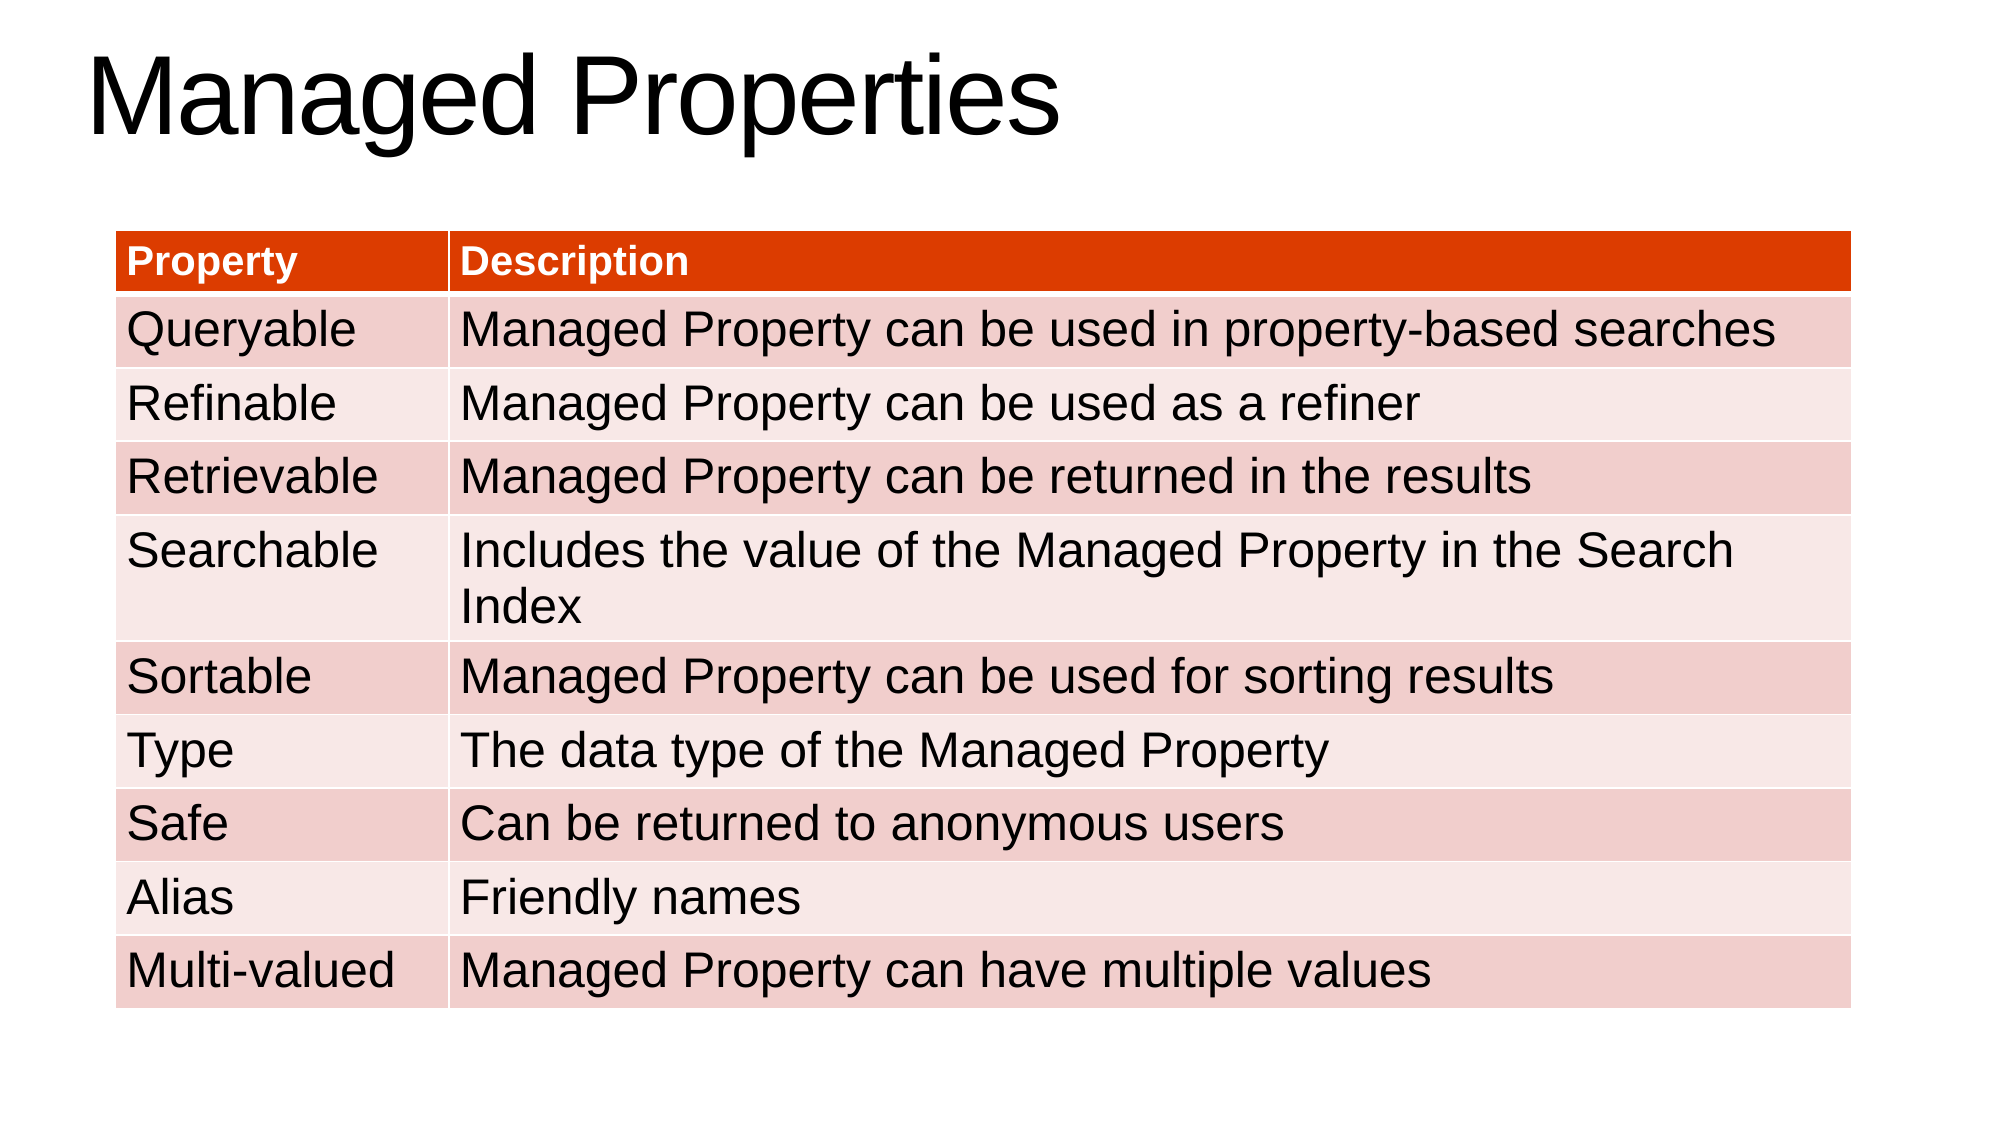

# Managed Properties
| Property | Description |
| --- | --- |
| Queryable | Managed Property can be used in property-based searches |
| Refinable | Managed Property can be used as a refiner |
| Retrievable | Managed Property can be returned in the results |
| Searchable | Includes the value of the Managed Property in the Search Index |
| Sortable | Managed Property can be used for sorting results |
| Type | The data type of the Managed Property |
| Safe | Can be returned to anonymous users |
| Alias | Friendly names |
| Multi-valued | Managed Property can have multiple values |